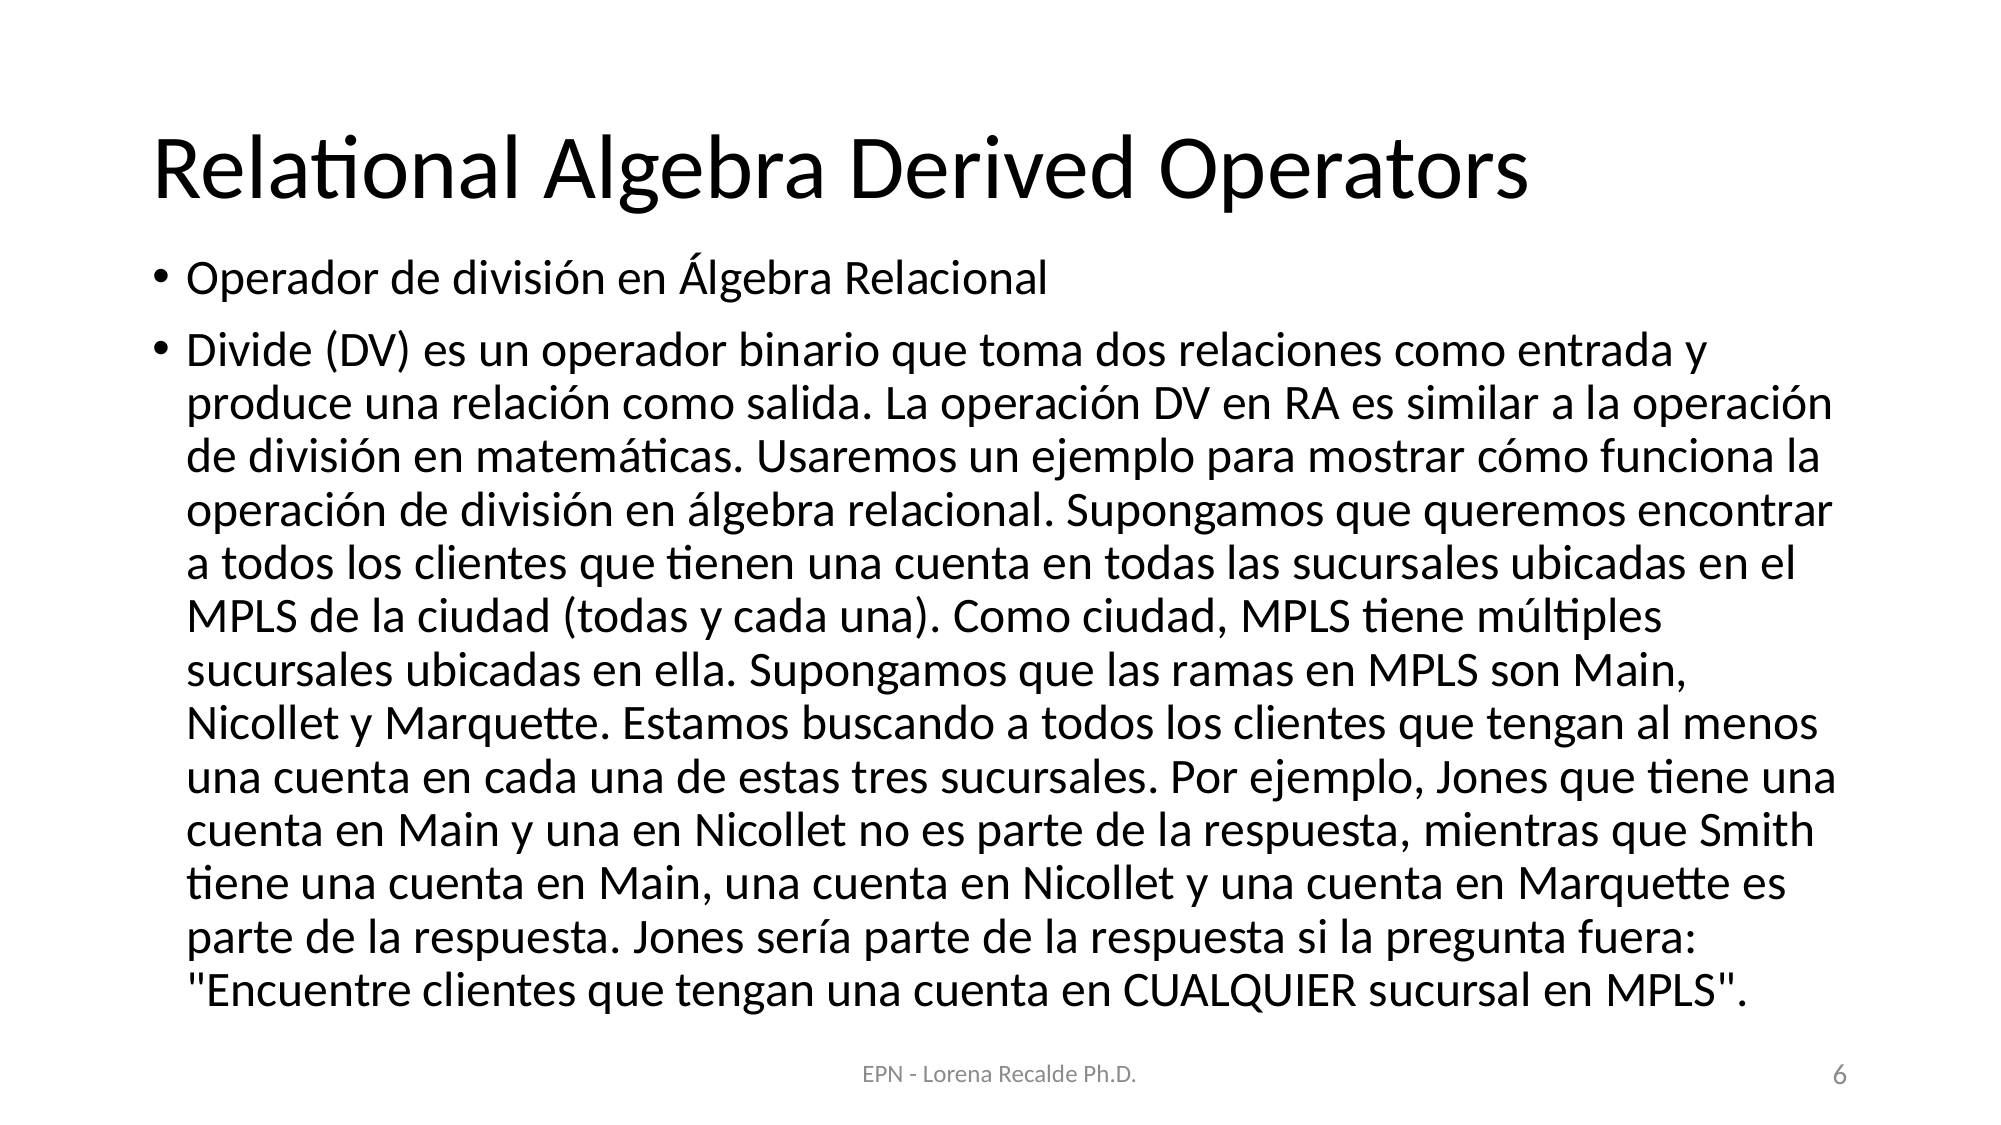

# Relational Algebra Derived Operators
Operador de división en Álgebra Relacional
Divide (DV) es un operador binario que toma dos relaciones como entrada y produce una relación como salida. La operación DV en RA es similar a la operación de división en matemáticas. Usaremos un ejemplo para mostrar cómo funciona la operación de división en álgebra relacional. Supongamos que queremos encontrar a todos los clientes que tienen una cuenta en todas las sucursales ubicadas en el MPLS de la ciudad (todas y cada una). Como ciudad, MPLS tiene múltiples sucursales ubicadas en ella. Supongamos que las ramas en MPLS son Main, Nicollet y Marquette. Estamos buscando a todos los clientes que tengan al menos una cuenta en cada una de estas tres sucursales. Por ejemplo, Jones que tiene una cuenta en Main y una en Nicollet no es parte de la respuesta, mientras que Smith tiene una cuenta en Main, una cuenta en Nicollet y una cuenta en Marquette es parte de la respuesta. Jones sería parte de la respuesta si la pregunta fuera: "Encuentre clientes que tengan una cuenta en CUALQUIER sucursal en MPLS".
EPN - Lorena Recalde Ph.D.
6